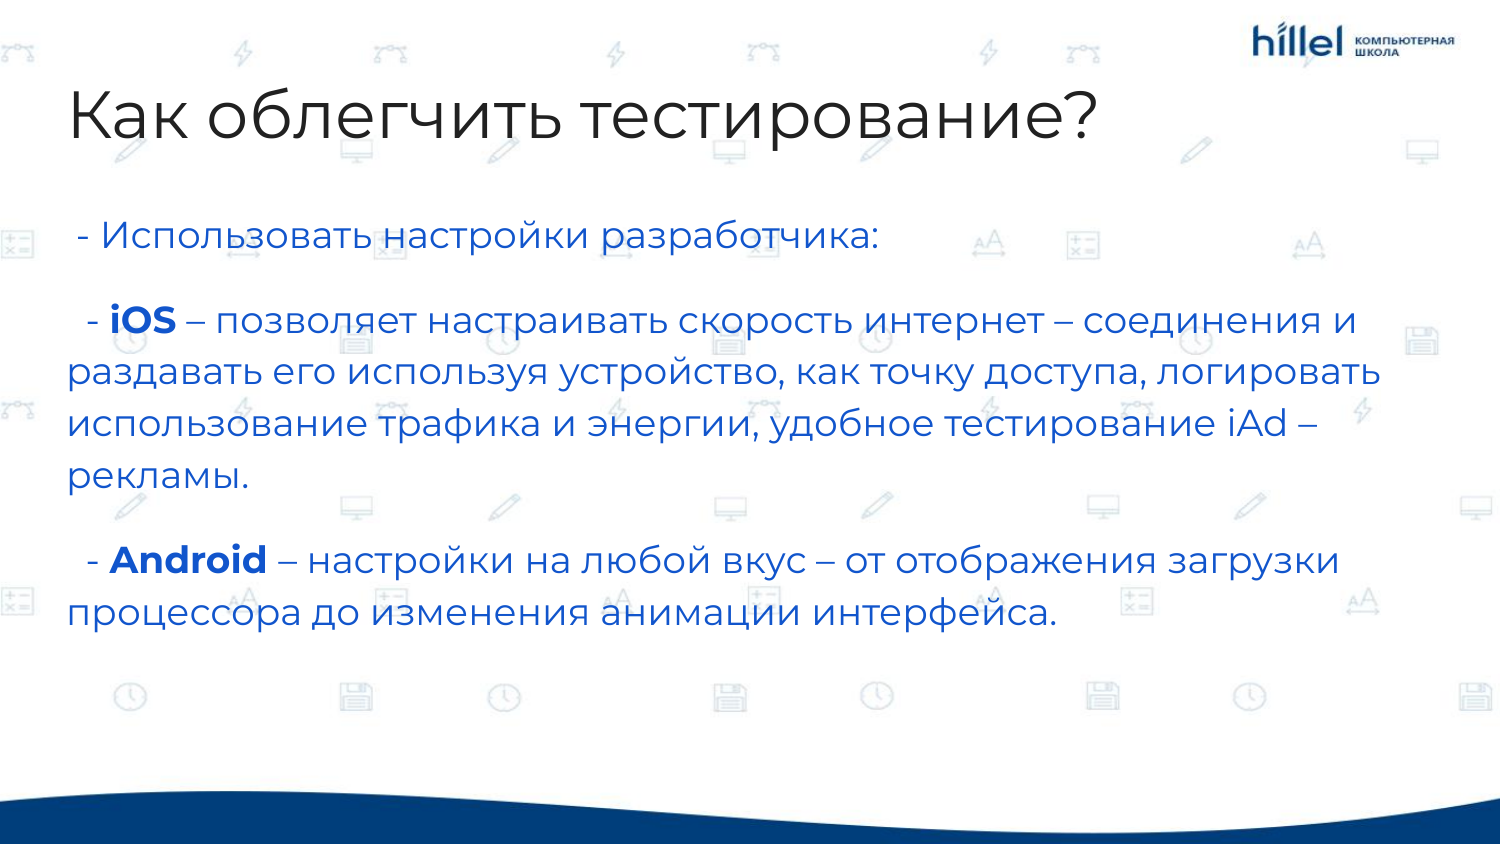

# Как облегчить тестирование?
 - Использовать настройки разработчика:
  - iOS – позволяет настраивать скорость интернет – соединения и раздавать его используя устройство, как точку доступа, логировать использование трафика и энергии, удобное тестирование iAd – рекламы.
  - Android – настройки на любой вкус – от отображения загрузки процессора до изменения анимации интерфейса.